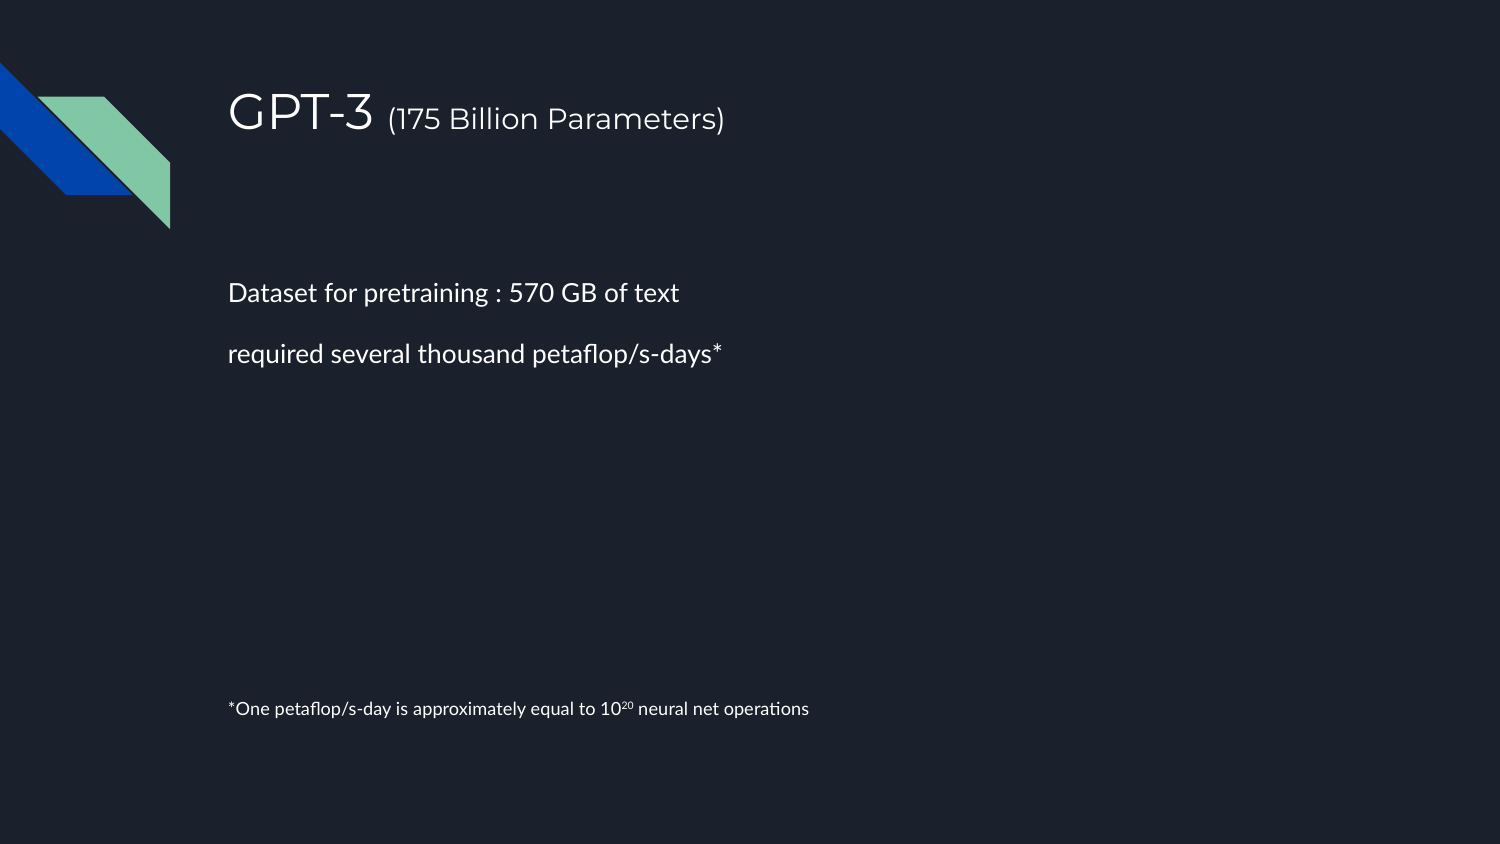

# GPT-3 (175 Billion Parameters)
Dataset for pretraining : 570 GB of text
required several thousand petaflop/s-days*

*One petaflop/s-day is approximately equal to 1020 neural net operations